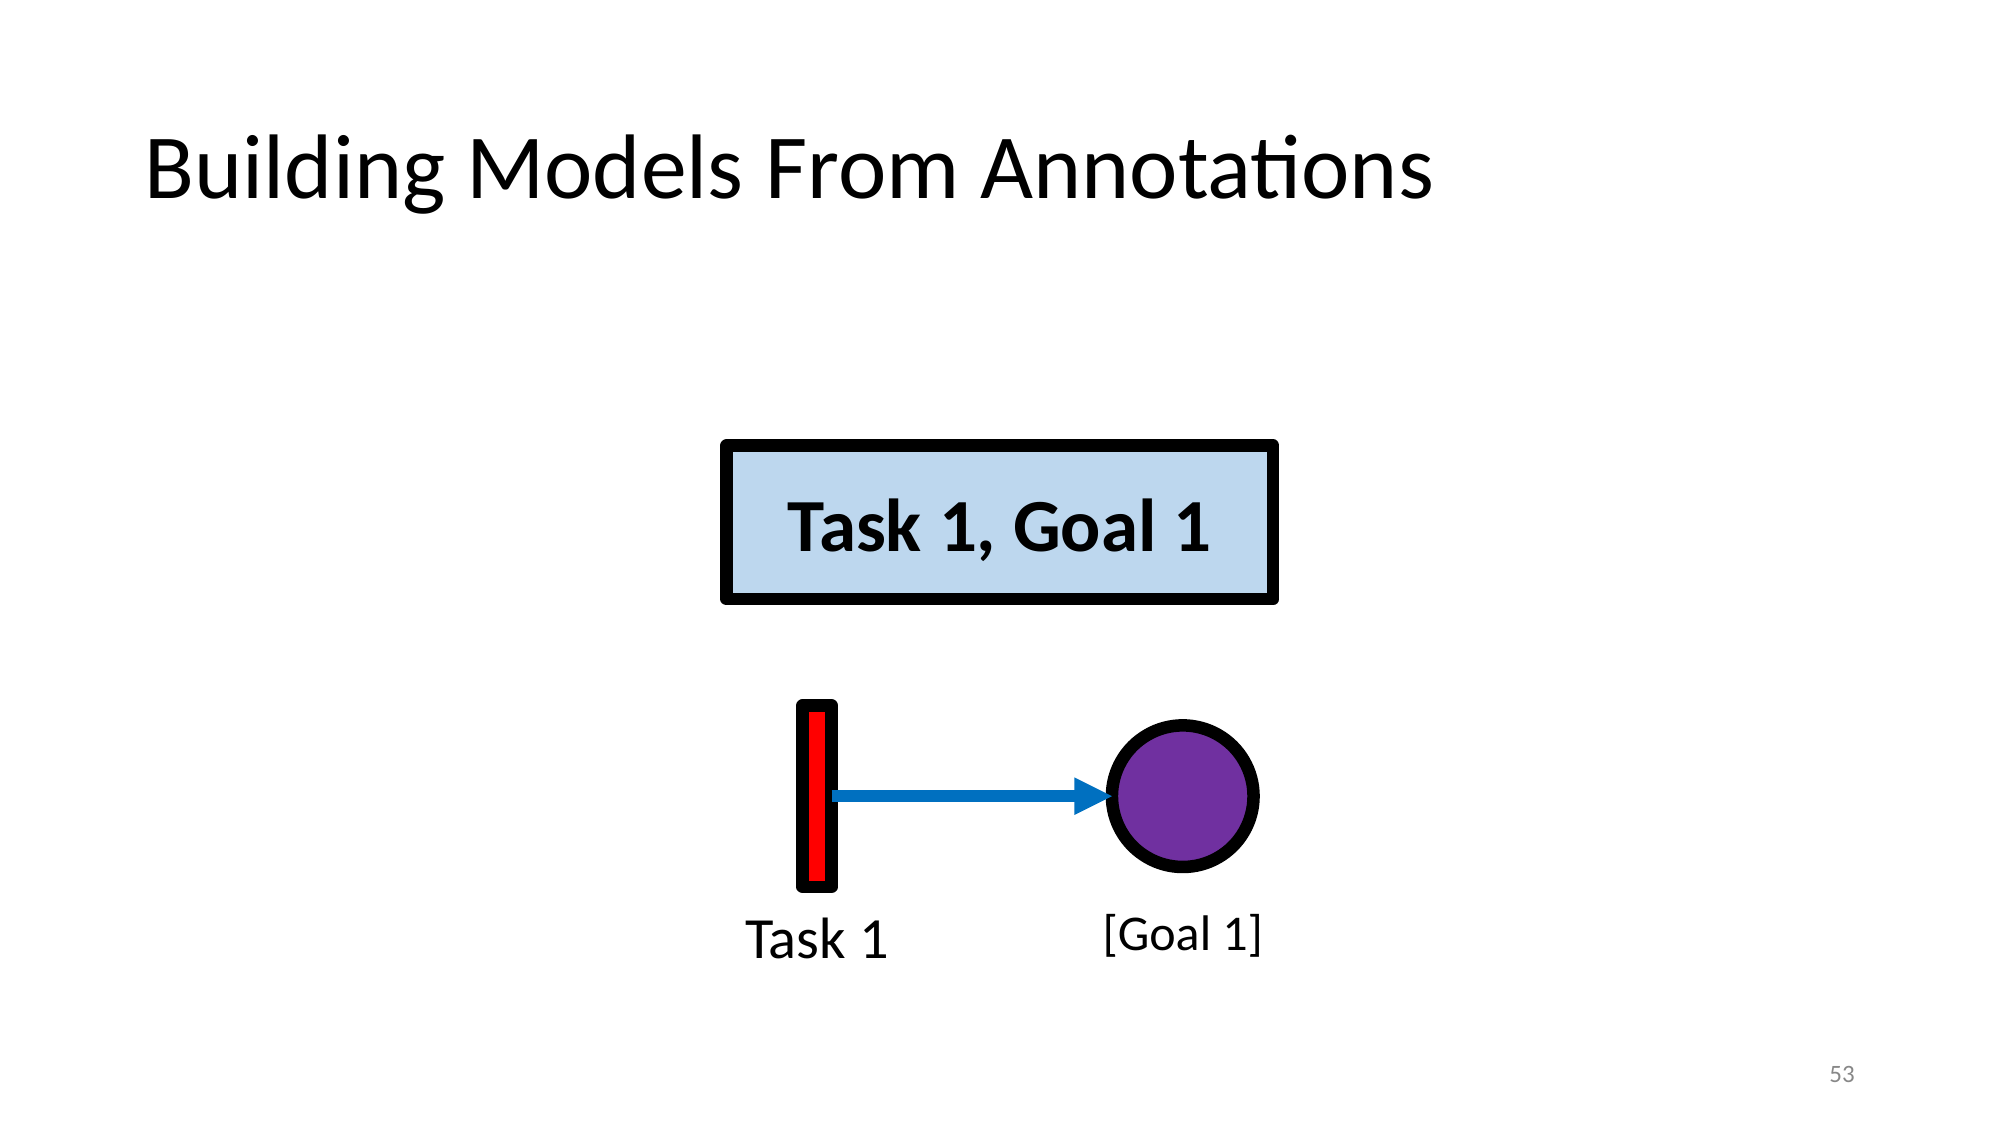

# Building Models From Annotations

Task 1, Goal 1

Task 1
[Goal 1]
53